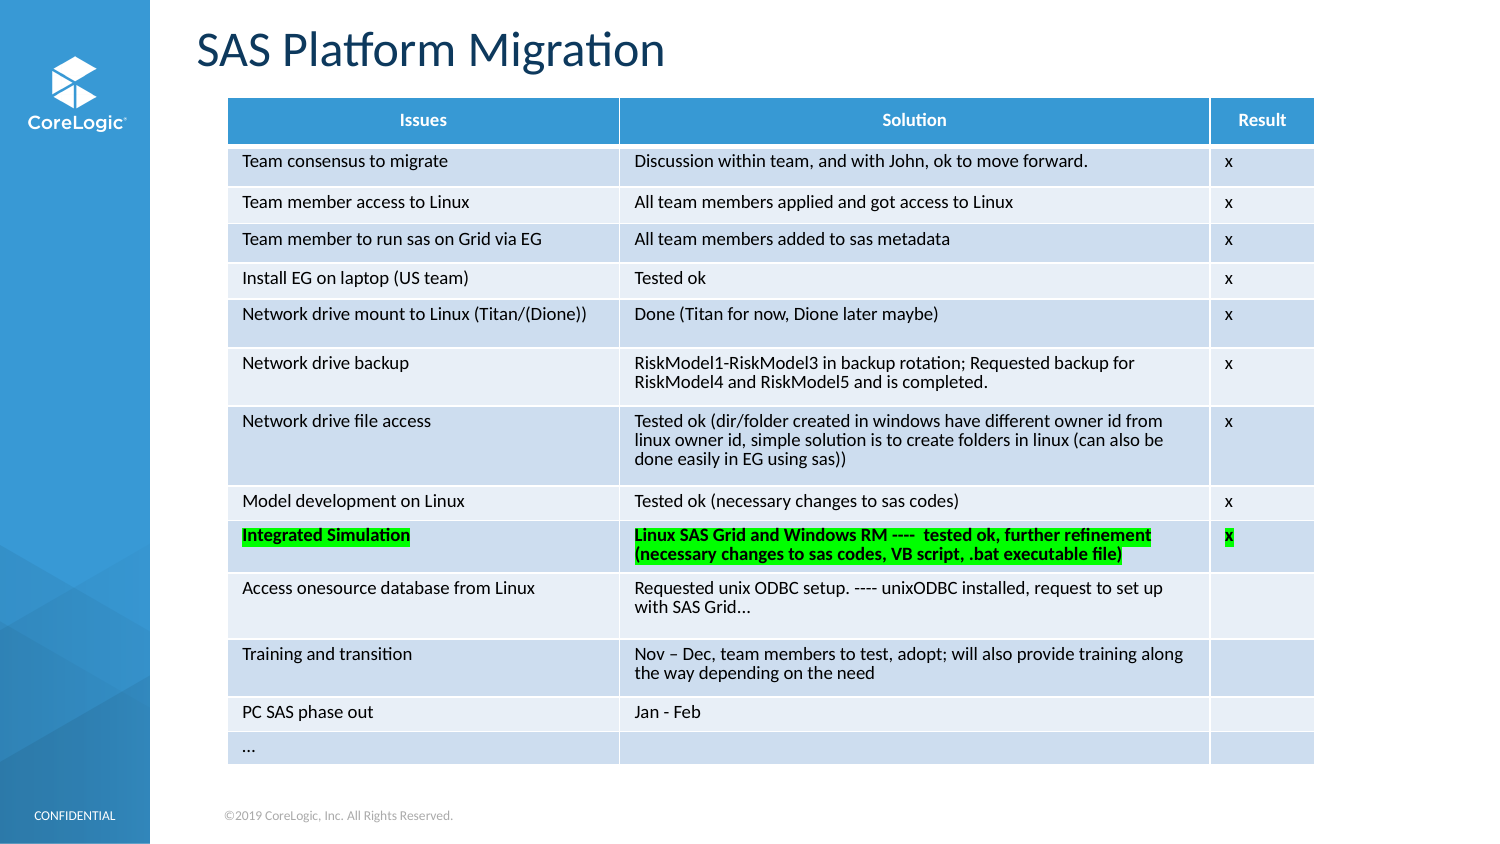

# SAS Platform Migration
| Issues | Solution | Result |
| --- | --- | --- |
| Team consensus to migrate | Discussion within team, and with John, ok to move forward. | x |
| Team member access to Linux | All team members applied and got access to Linux | x |
| Team member to run sas on Grid via EG | All team members added to sas metadata | x |
| Install EG on laptop (US team) | Tested ok | x |
| Network drive mount to Linux (Titan/(Dione)) | Done (Titan for now, Dione later maybe) | x |
| Network drive backup | RiskModel1-RiskModel3 in backup rotation; Requested backup for RiskModel4 and RiskModel5 and is completed. | x |
| Network drive file access | Tested ok (dir/folder created in windows have different owner id from linux owner id, simple solution is to create folders in linux (can also be done easily in EG using sas)) | x |
| Model development on Linux | Tested ok (necessary changes to sas codes) | x |
| Integrated Simulation | Linux SAS Grid and Windows RM ---- tested ok, further refinement (necessary changes to sas codes, VB script, .bat executable file) | x |
| Access onesource database from Linux | Requested unix ODBC setup. ---- unixODBC installed, request to set up with SAS Grid... |  |
| Training and transition | Nov – Dec, team members to test, adopt; will also provide training along the way depending on the need |  |
| PC SAS phase out | Jan - Feb |  |
| … |  |  |